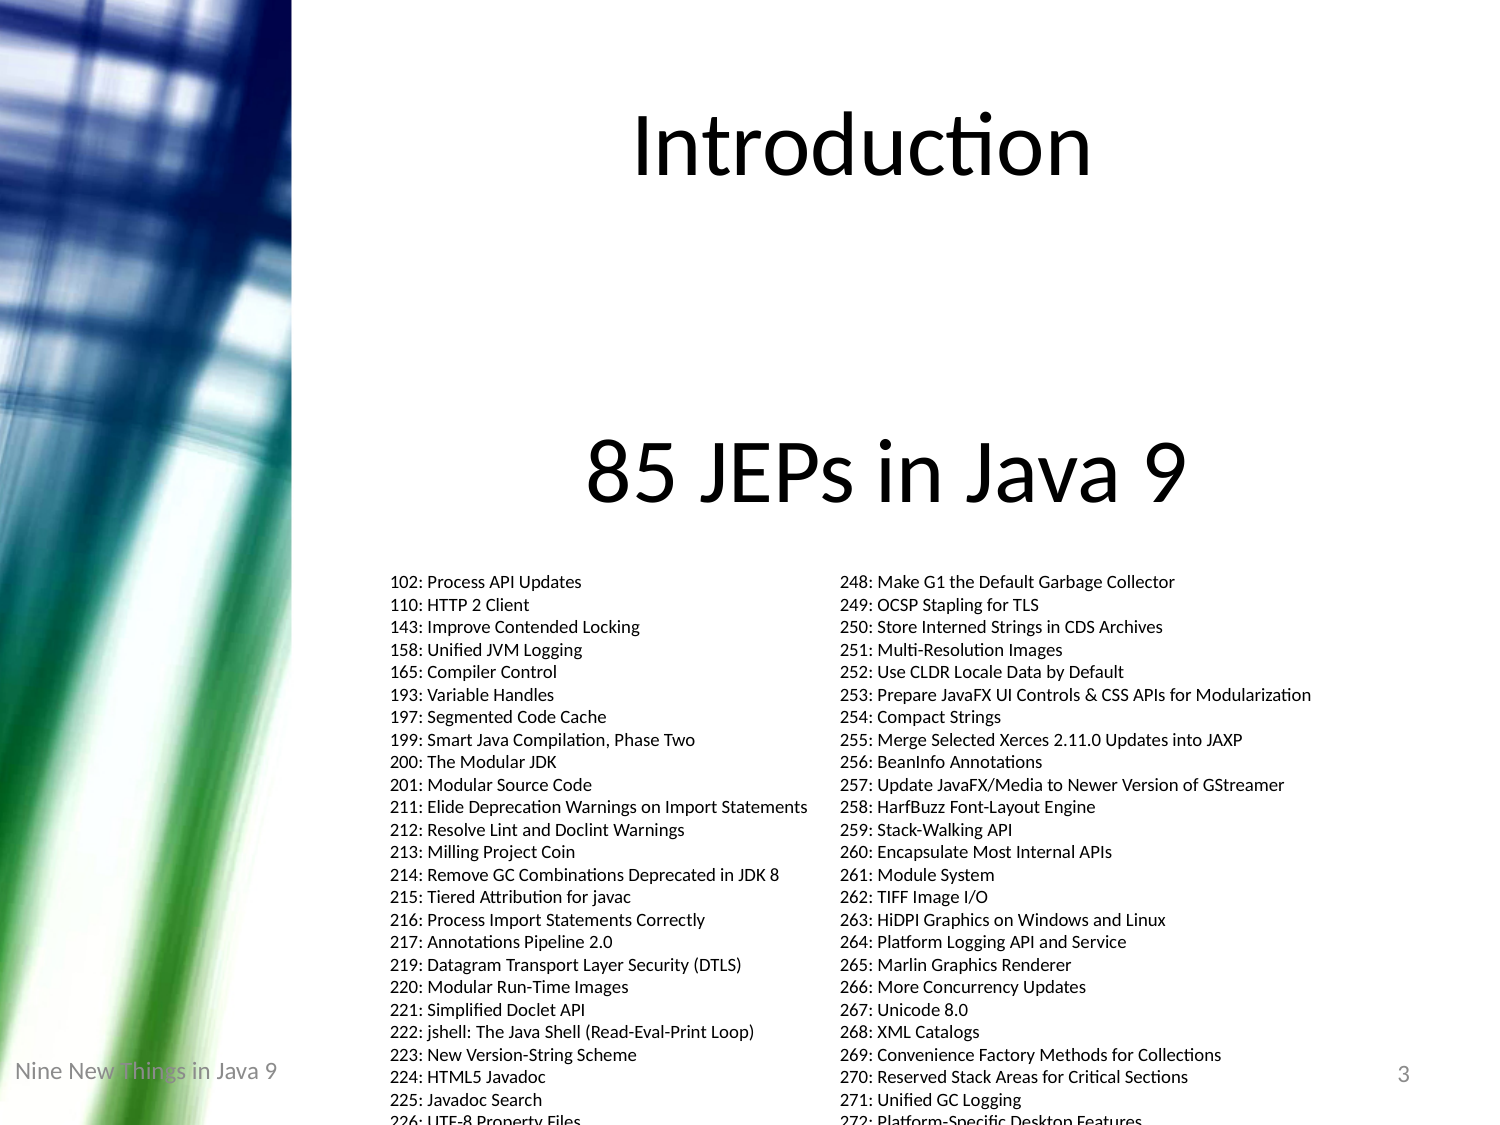

Introduction
# 85 JEPs in Java 9
102: Process API Updates		248: Make G1 the Default Garbage Collector
110: HTTP 2 Client			249: OCSP Stapling for TLS
143: Improve Contended Locking		250: Store Interned Strings in CDS Archives
158: Unified JVM Logging		251: Multi-Resolution Images
165: Compiler Control		252: Use CLDR Locale Data by Default
193: Variable Handles		253: Prepare JavaFX UI Controls & CSS APIs for Modularization
197: Segmented Code Cache		254: Compact Strings
199: Smart Java Compilation, Phase Two	255: Merge Selected Xerces 2.11.0 Updates into JAXP
200: The Modular JDK		256: BeanInfo Annotations
201: Modular Source Code		257: Update JavaFX/Media to Newer Version of GStreamer
211: Elide Deprecation Warnings on Import Statements	258: HarfBuzz Font-Layout Engine
212: Resolve Lint and Doclint Warnings		259: Stack-Walking API
213: Milling Project Coin		260: Encapsulate Most Internal APIs
214: Remove GC Combinations Deprecated in JDK 8	261: Module System
215: Tiered Attribution for javac		262: TIFF Image I/O
216: Process Import Statements Correctly	263: HiDPI Graphics on Windows and Linux
217: Annotations Pipeline 2.0		264: Platform Logging API and Service
219: Datagram Transport Layer Security (DTLS)	265: Marlin Graphics Renderer
220: Modular Run-Time Images		266: More Concurrency Updates
221: Simplified Doclet API		267: Unicode 8.0
222: jshell: The Java Shell (Read-Eval-Print Loop)	268: XML Catalogs
223: New Version-String Scheme		269: Convenience Factory Methods for Collections
224: HTML5 Javadoc		270: Reserved Stack Areas for Critical Sections
225: Javadoc Search		271: Unified GC Logging
226: UTF-8 Property Files		272: Platform-Specific Desktop Features
227: Unicode 7.0			273: DRBG-Based SecureRandom Implementations
228: Add More Diagnostic Commands		274: Enhanced Method Handles
229: Create PKCS12 Keystores by Default	275: Modular Java Application Packaging
231: Remove Launch-Time JRE Version Selection	276: Dynamic Linking of Language-Defined Object Models
232: Improve Secure Application Performance	277: Enhanced Deprecation
233: Generate Run-Time Compiler Tests Automatically	278: Additional Tests for Humongous Objects in G1
235: Test Class-File Attributes Generated by javac	279: Improve Test-Failure Troubleshooting
236: Parser API for Nashorn		280: Indify String Concatenation
237: Linux/AArch64 Port		281: HotSpot C++ Unit-Test Framework
238: Multi-Release JAR Files		282: jlink: The Java Linker
240: Remove the JVM TI hprof Agent		283: Enable GTK 3 on Linux
241: Remove the jhat Tool		284: New HotSpot Build System
243: Java-Level JVM Compiler Interface		285: Spin-Wait Hints
244: TLS Application-Layer Protocol Negotiation Extension	287: SHA-3 Hash Algorithms
245: Validate JVM Command-Line Flag Arguments	288: Disable SHA-1 Certificates
246: Leverage CPU Instructions for GHASH and RSA	289: Deprecate the Applet API
247: Compile for Older Platform Versions	290: Filter Incoming Serialization Data
	292: Implement Selected ECMAScript 6 Features in Nashorn

Nine New Things in Java 9

3